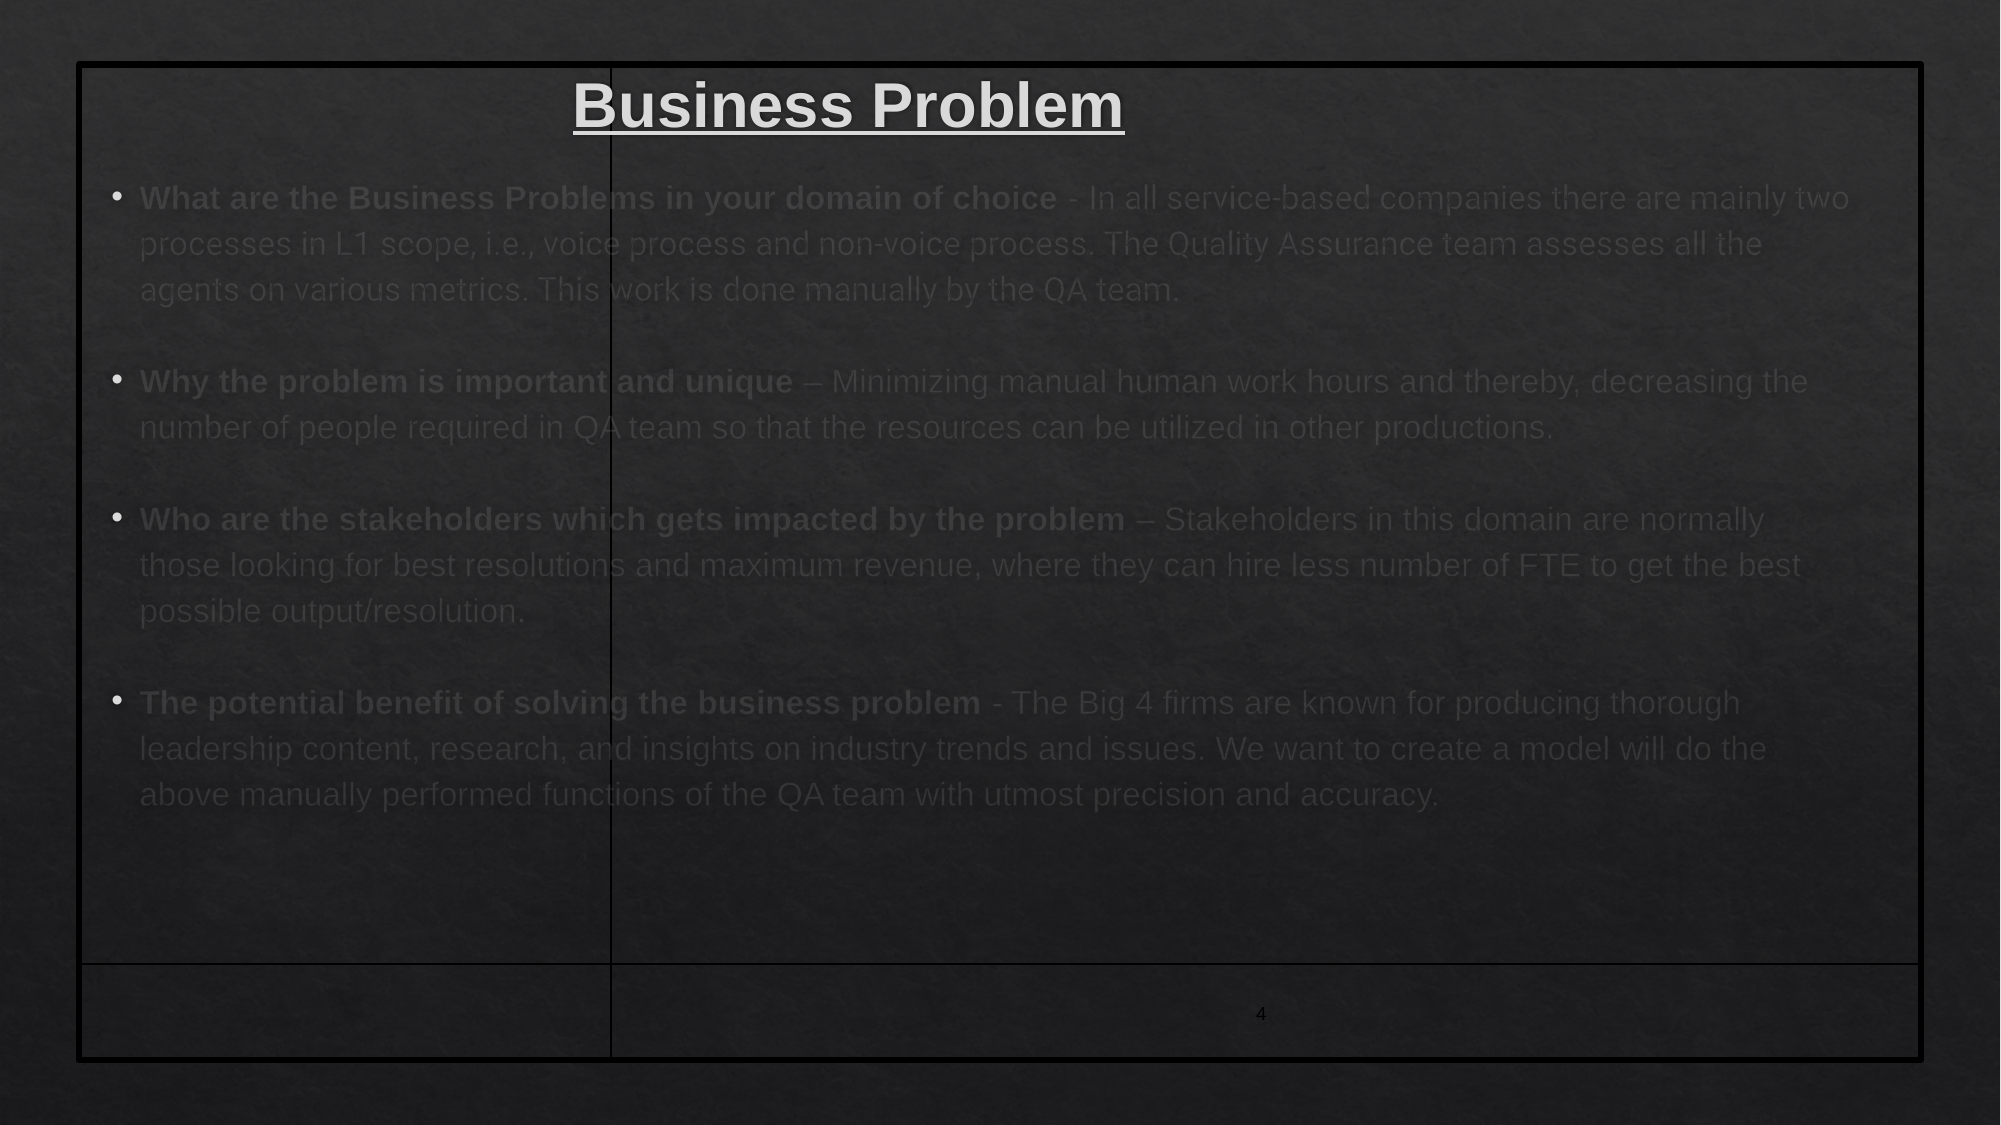

# Business Problem
What are the Business Problems in your domain of choice - In all service-based companies there are mainly two processes in L1 scope, i.e., voice process and non-voice process. The Quality Assurance team assesses all the agents on various metrics. This work is done manually by the QA team.

Why the problem is important and unique – Minimizing manual human work hours and thereby, decreasing the number of people required in QA team so that the resources can be utilized in other productions.

Who are the stakeholders which gets impacted by the problem – Stakeholders in this domain are normally those looking for best resolutions and maximum revenue, where they can hire less number of FTE to get the best possible output/resolution.

The potential benefit of solving the business problem - The Big 4 firms are known for producing thorough leadership content, research, and insights on industry trends and issues. We want to create a model will do the above manually performed functions of the QA team with utmost precision and accuracy.
4